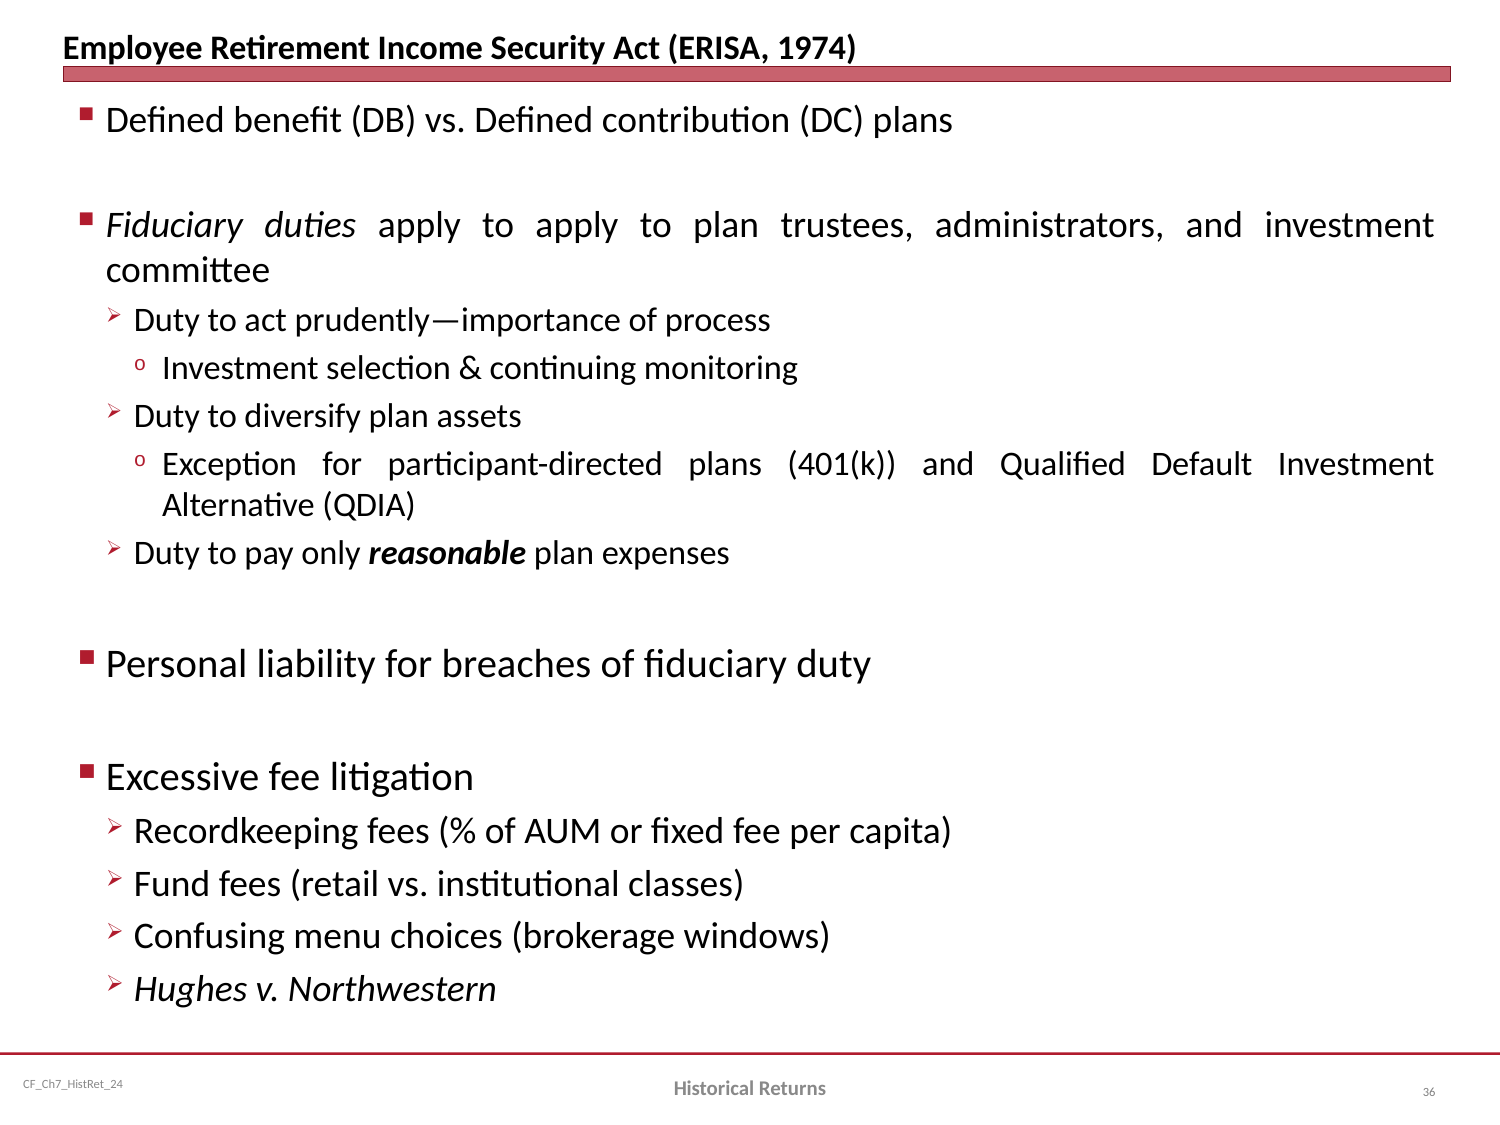

# Employee Retirement Income Security Act (ERISA, 1974)
Defined benefit (DB) vs. Defined contribution (DC) plans

Fiduciary duties apply to apply to plan trustees, administrators, and investment committee
Duty to act prudently—importance of process
Investment selection & continuing monitoring
Duty to diversify plan assets
Exception for participant-directed plans (401(k)) and Qualified Default Investment Alternative (QDIA)
Duty to pay only reasonable plan expenses

Personal liability for breaches of fiduciary duty

Excessive fee litigation
Recordkeeping fees (% of AUM or fixed fee per capita)
Fund fees (retail vs. institutional classes)
Confusing menu choices (brokerage windows)
Hughes v. Northwestern

Historical Returns
36